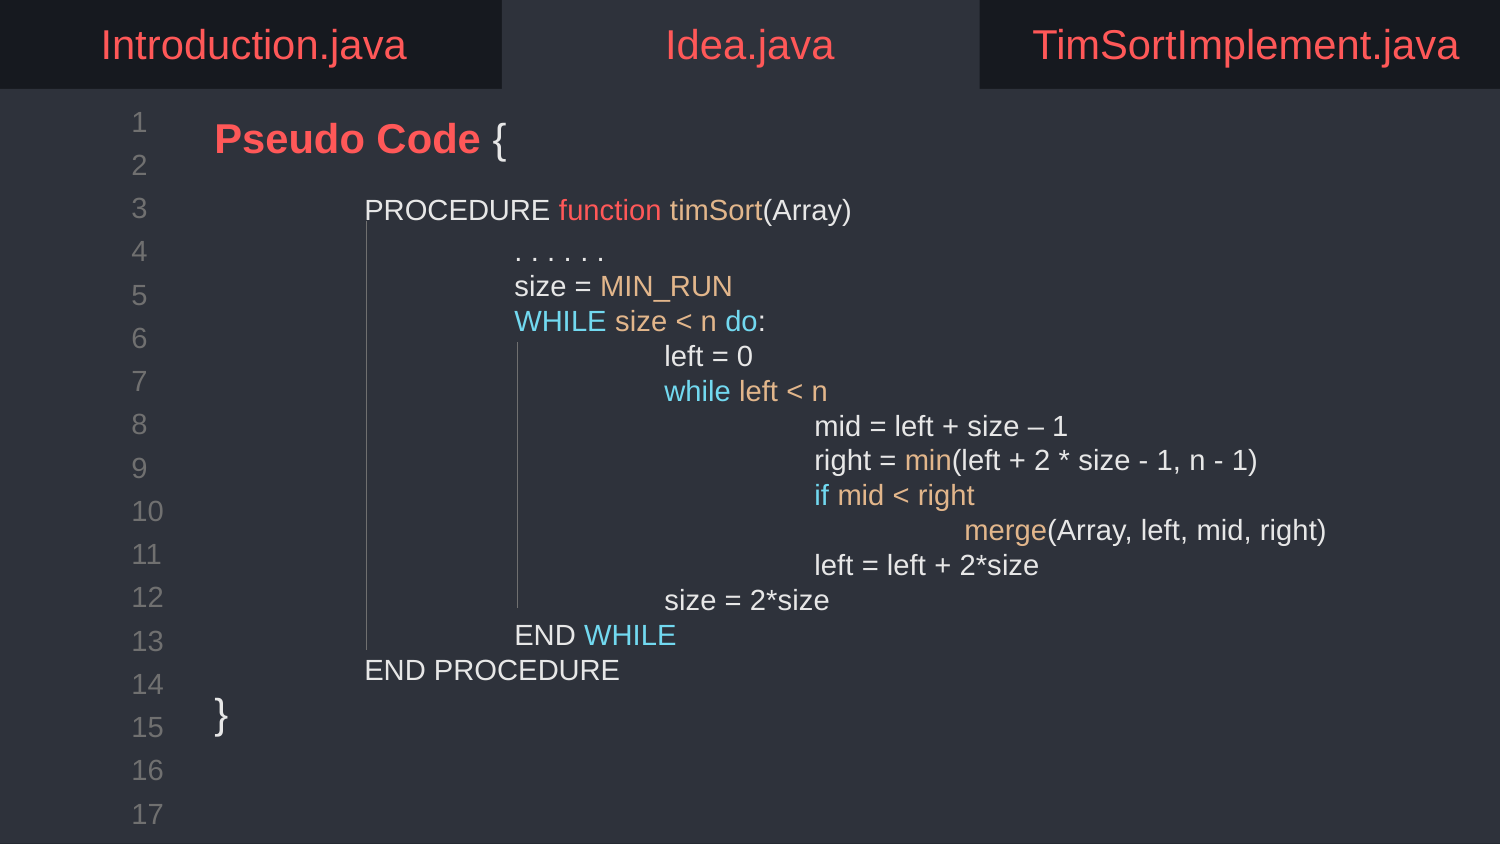

Introduction.java

Idea.java
TimSortImplement.java

Pseudo Code {
	PROCEDURE function timSort(Array)
		. . . . . .
		size = MIN_RUN
		WHILE size < n do:
			left = 0
			while left < n
				mid = left + size – 1
				right = min(left + 2 * size - 1, n - 1)
				if mid < right
					merge(Array, left, mid, right)
				left = left + 2*size
			size = 2*size
		END WHILE
	END PROCEDURE
}